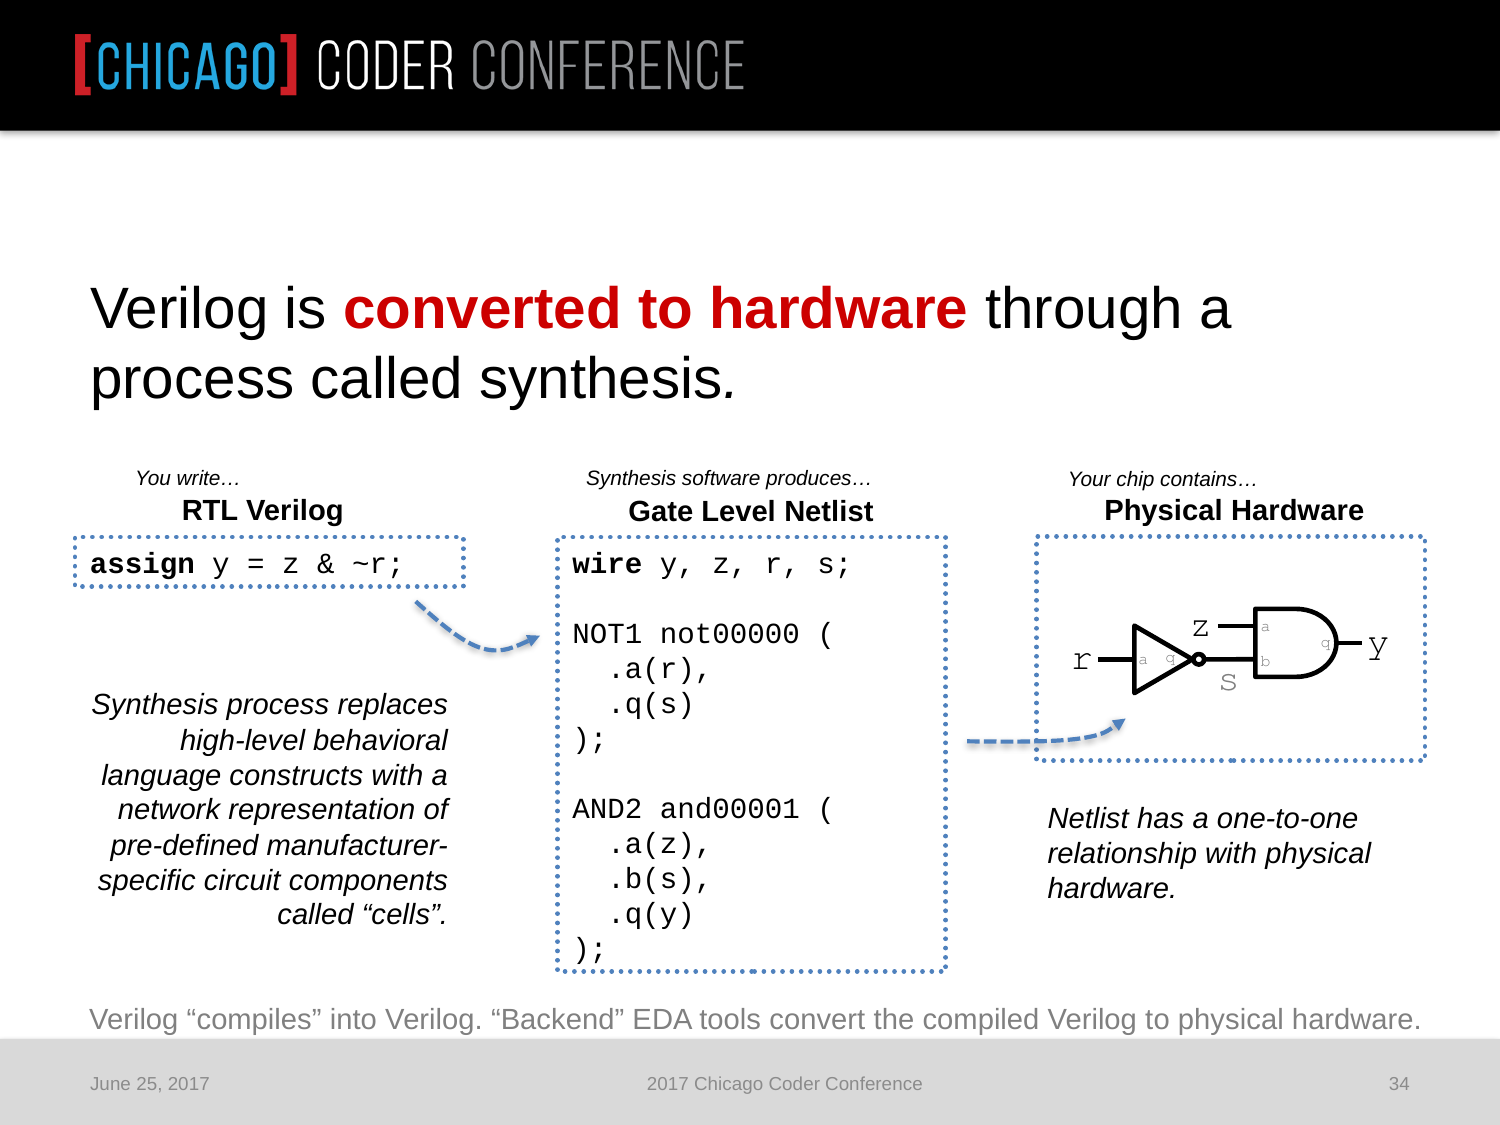

Verilog is converted to hardware through a process called synthesis.
You write…
Synthesis software produces…
Your chip contains…
Physical Hardware
RTL Verilog
Gate Level Netlist

assign y = z & ~r;
wire y, z, r, s;

NOT1 not00000 (
  .a(r),
  .q(s)
);

AND2 and00001 (
  .a(z),
  .b(s),
  .q(y)
);
z

y
r

a
q
q
a
b
s
Synthesis process replaces high-level behavioral language constructs with a network representation of pre-defined manufacturer-specific circuit components called “cells”.

Netlist has a one-to-one relationship with physical hardware.
Verilog “compiles” into Verilog. “Backend” EDA tools convert the compiled Verilog to physical hardware.
June 25, 2017
2017 Chicago Coder Conference
34